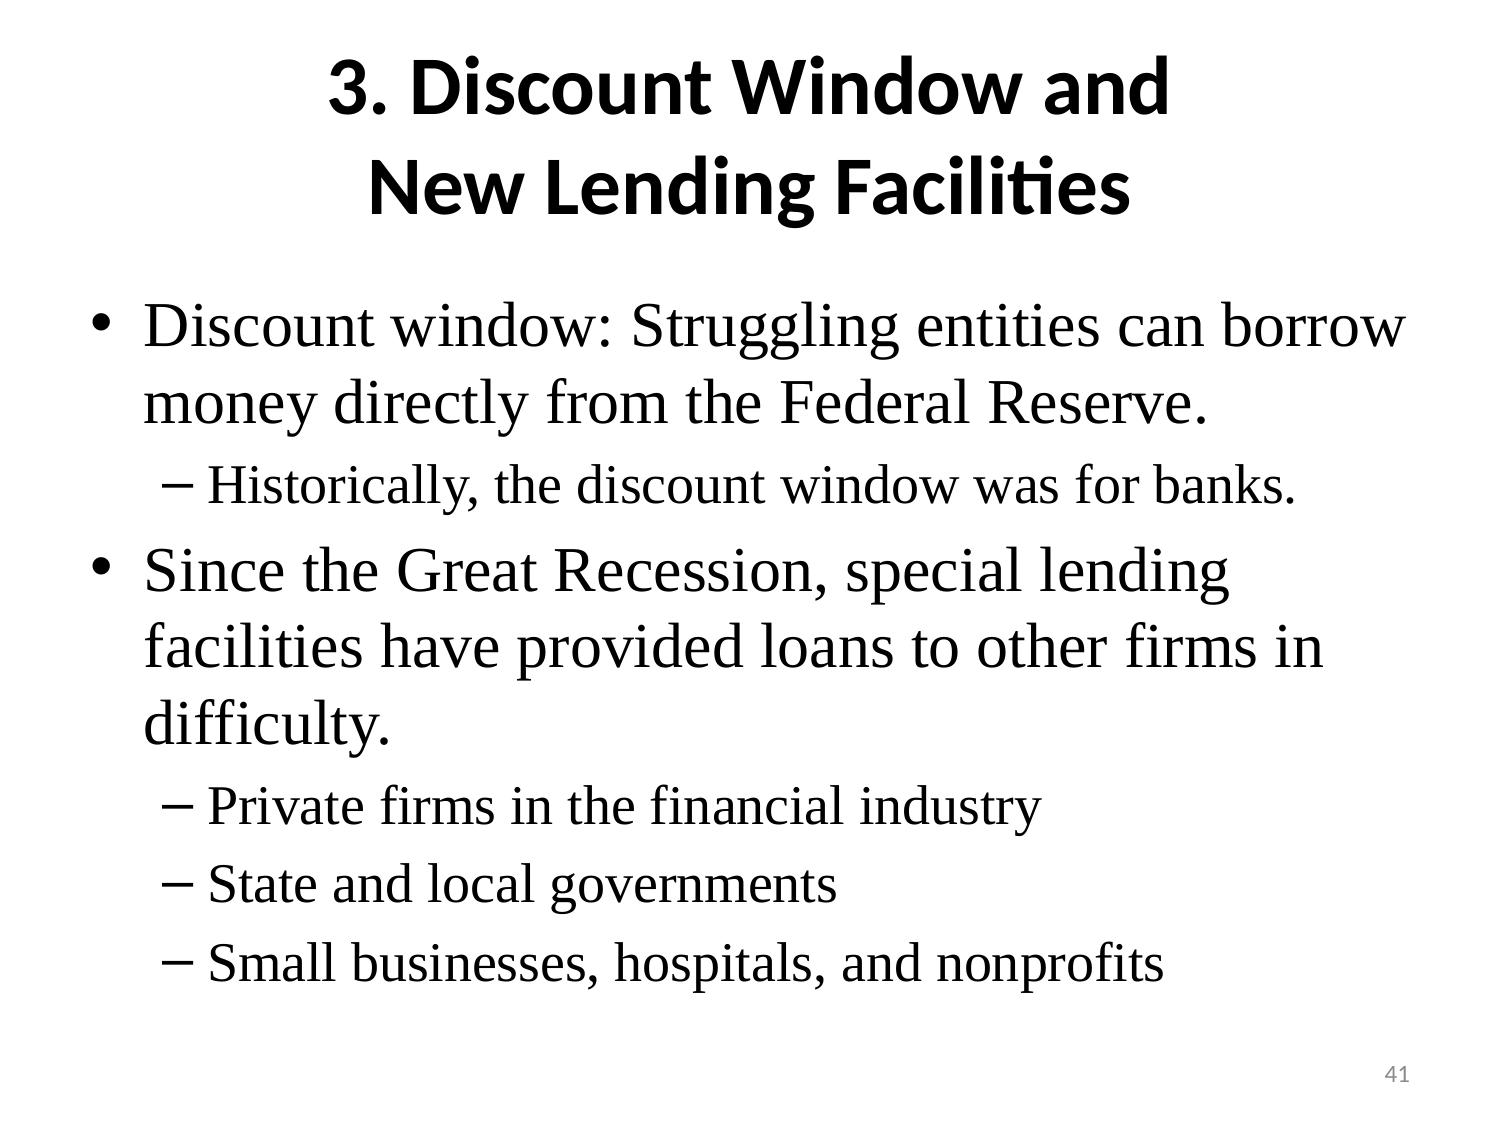

# 3. Discount Window and New Lending Facilities
Discount window: Struggling entities can borrow money directly from the Federal Reserve.
Historically, the discount window was for banks.
Since the Great Recession, special lending facilities have provided loans to other firms in difficulty.
Private firms in the financial industry
State and local governments
Small businesses, hospitals, and nonprofits
41